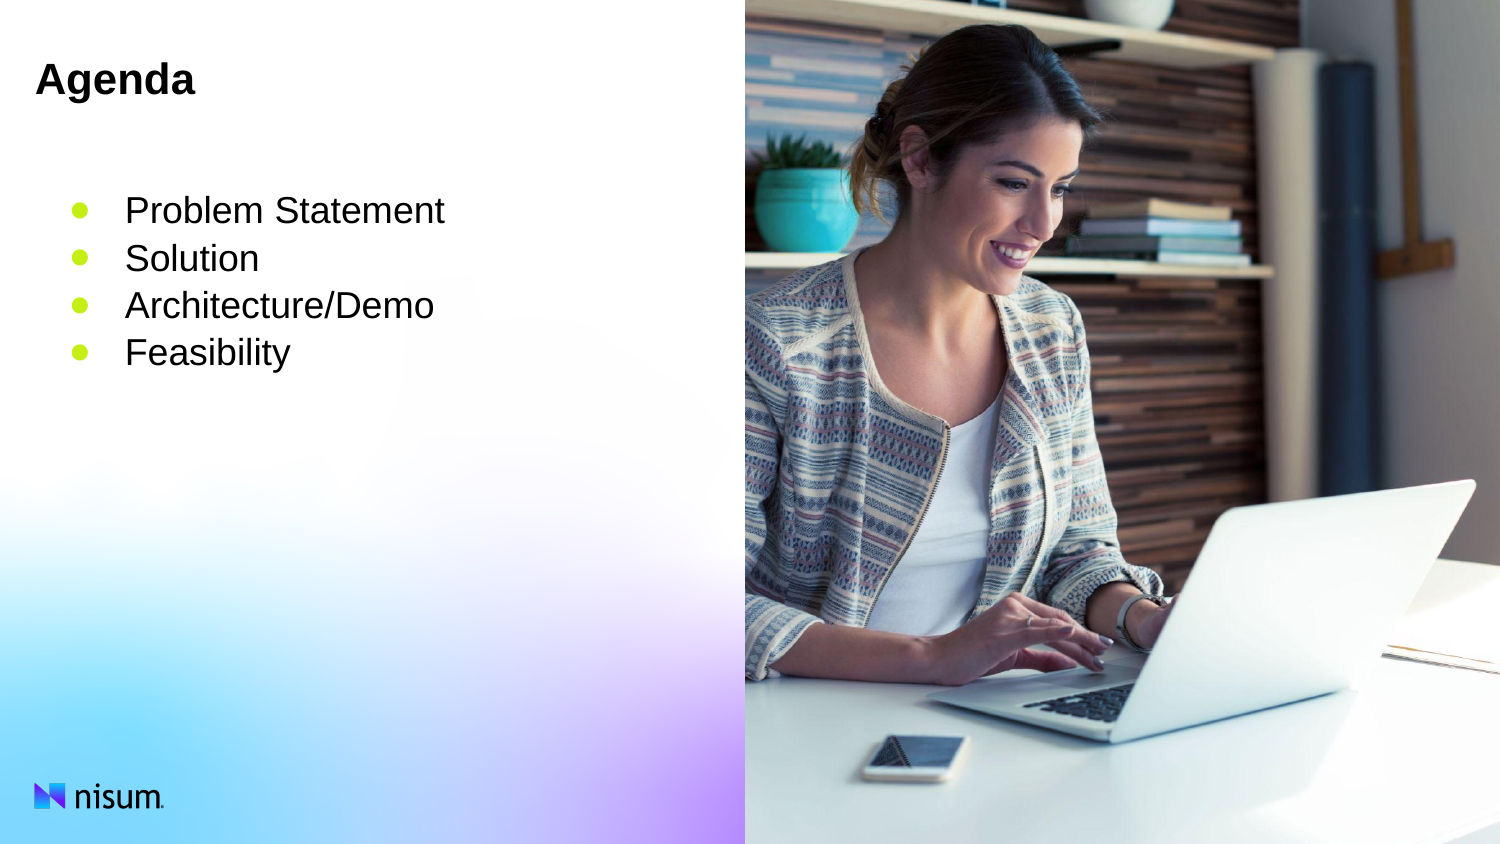

# Agenda
Problem Statement
Solution
Architecture/Demo
Feasibility